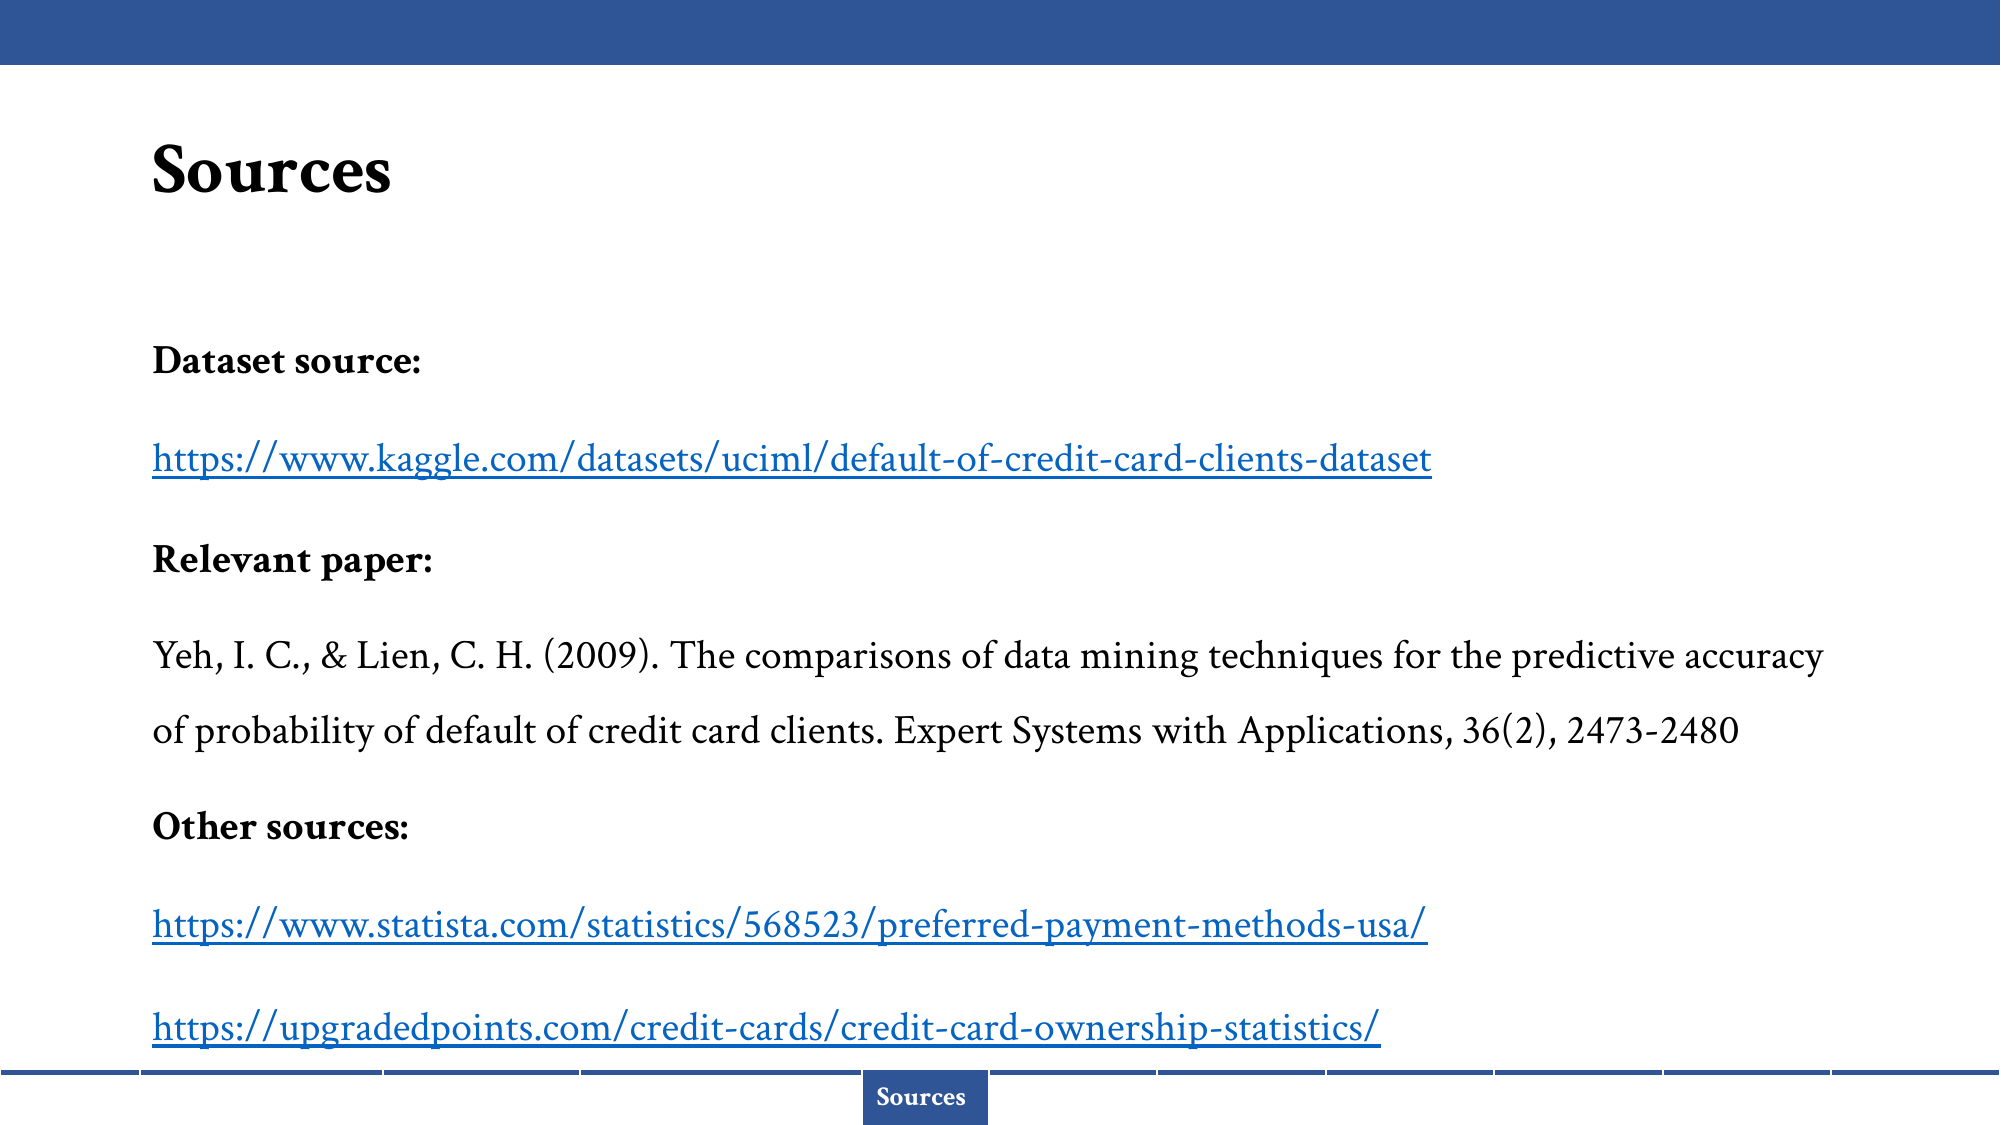

# Sources
Dataset source:
https://www.kaggle.com/datasets/uciml/default-of-credit-card-clients-dataset
Relevant paper:
Yeh, I. C., & Lien, C. H. (2009). The comparisons of data mining techniques for the predictive accuracy of probability of default of credit card clients. Expert Systems with Applications, 36(2), 2473-2480
Other sources:
https://www.statista.com/statistics/568523/preferred-payment-methods-usa/
https://upgradedpoints.com/credit-cards/credit-card-ownership-statistics/

| Overview | Data Information | Preprocessing | Modelling evaluation | Sources | Appendix 1 | Appendix 2 | Appendix 3 | Appendix 4 | Appendix 5 | Appendix 6 |
| --- | --- | --- | --- | --- | --- | --- | --- | --- | --- | --- |